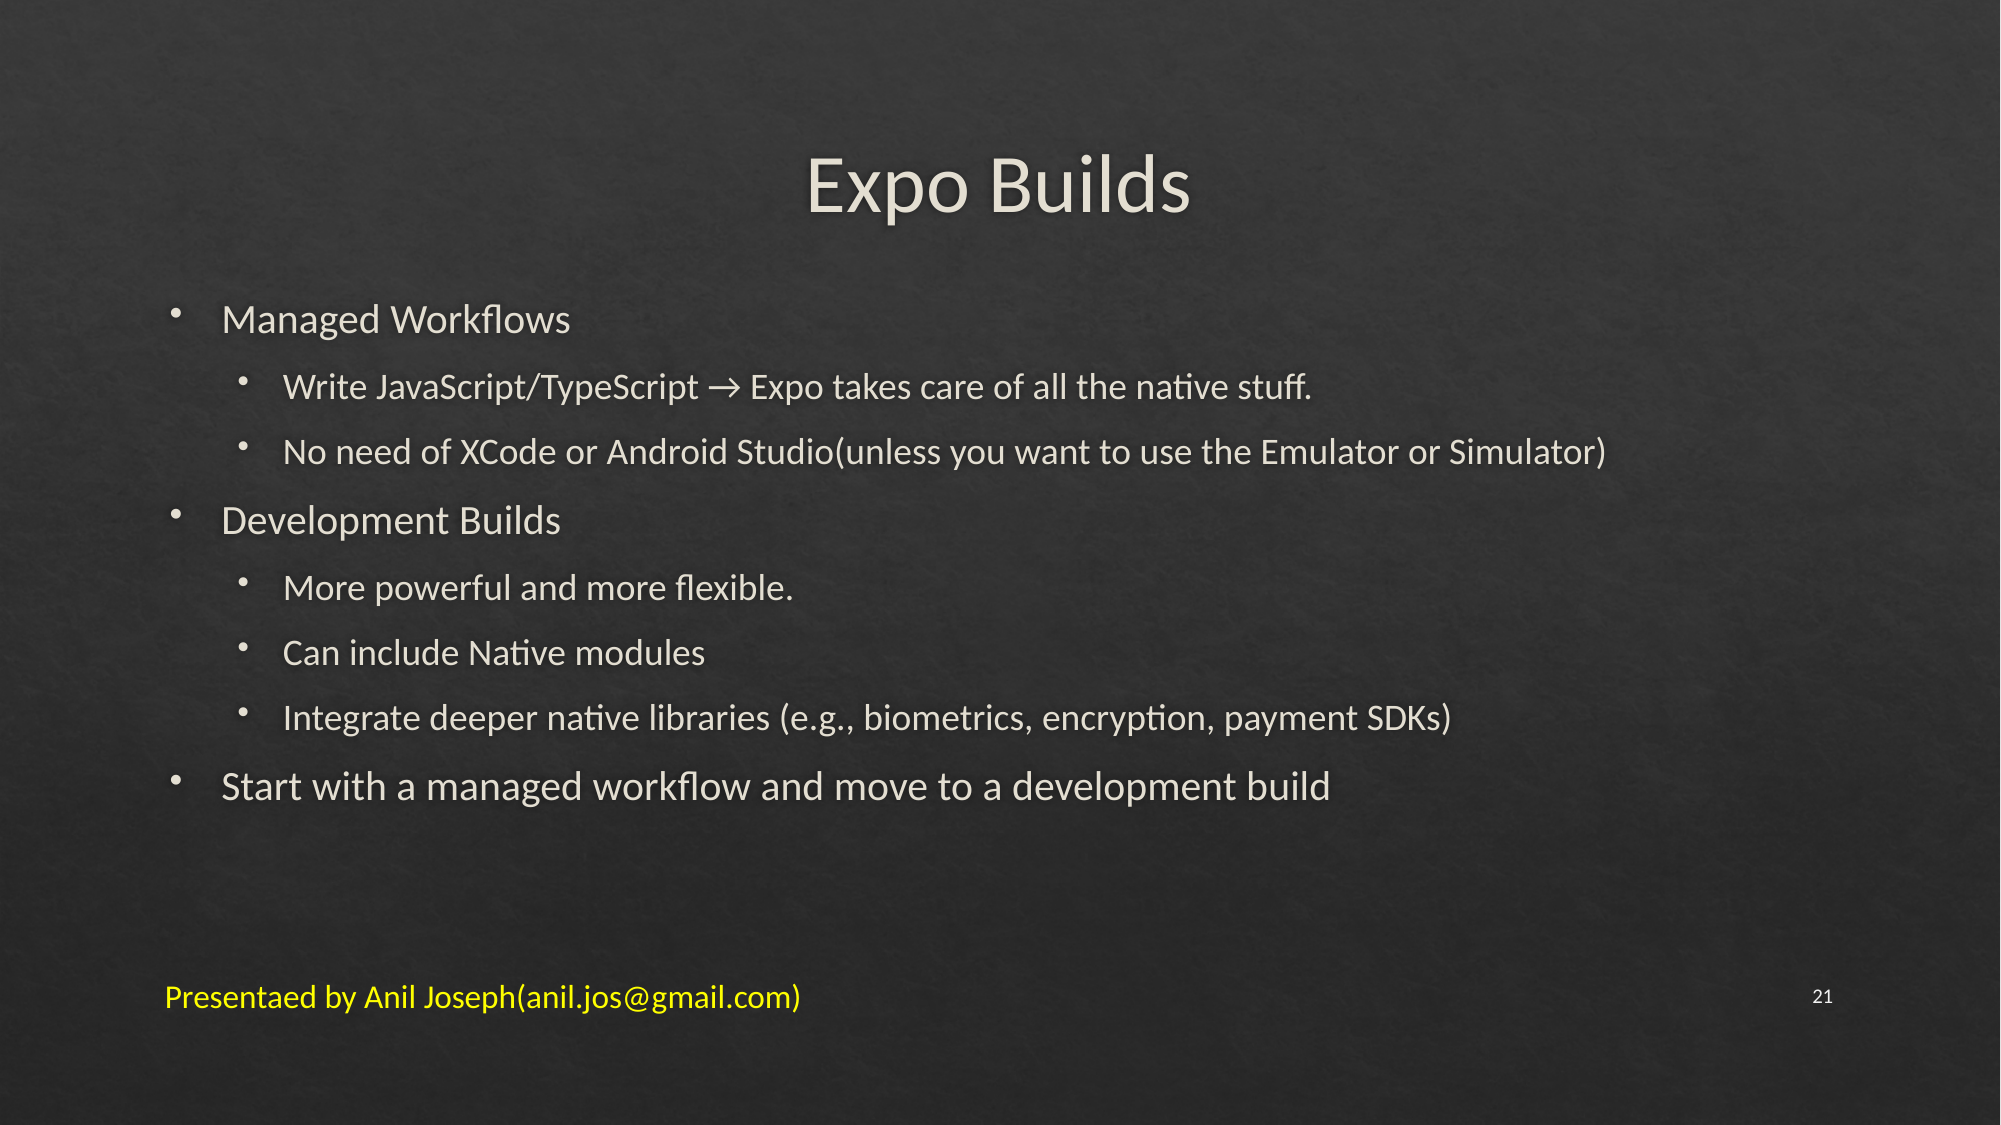

# Expo Builds
Managed Workflows
Write JavaScript/TypeScript → Expo takes care of all the native stuff.
No need of XCode or Android Studio(unless you want to use the Emulator or Simulator)
Development Builds
More powerful and more flexible.
Can include Native modules
Integrate deeper native libraries (e.g., biometrics, encryption, payment SDKs)
Start with a managed workflow and move to a development build

Presentaed by Anil Joseph(anil.jos@gmail.com)
21